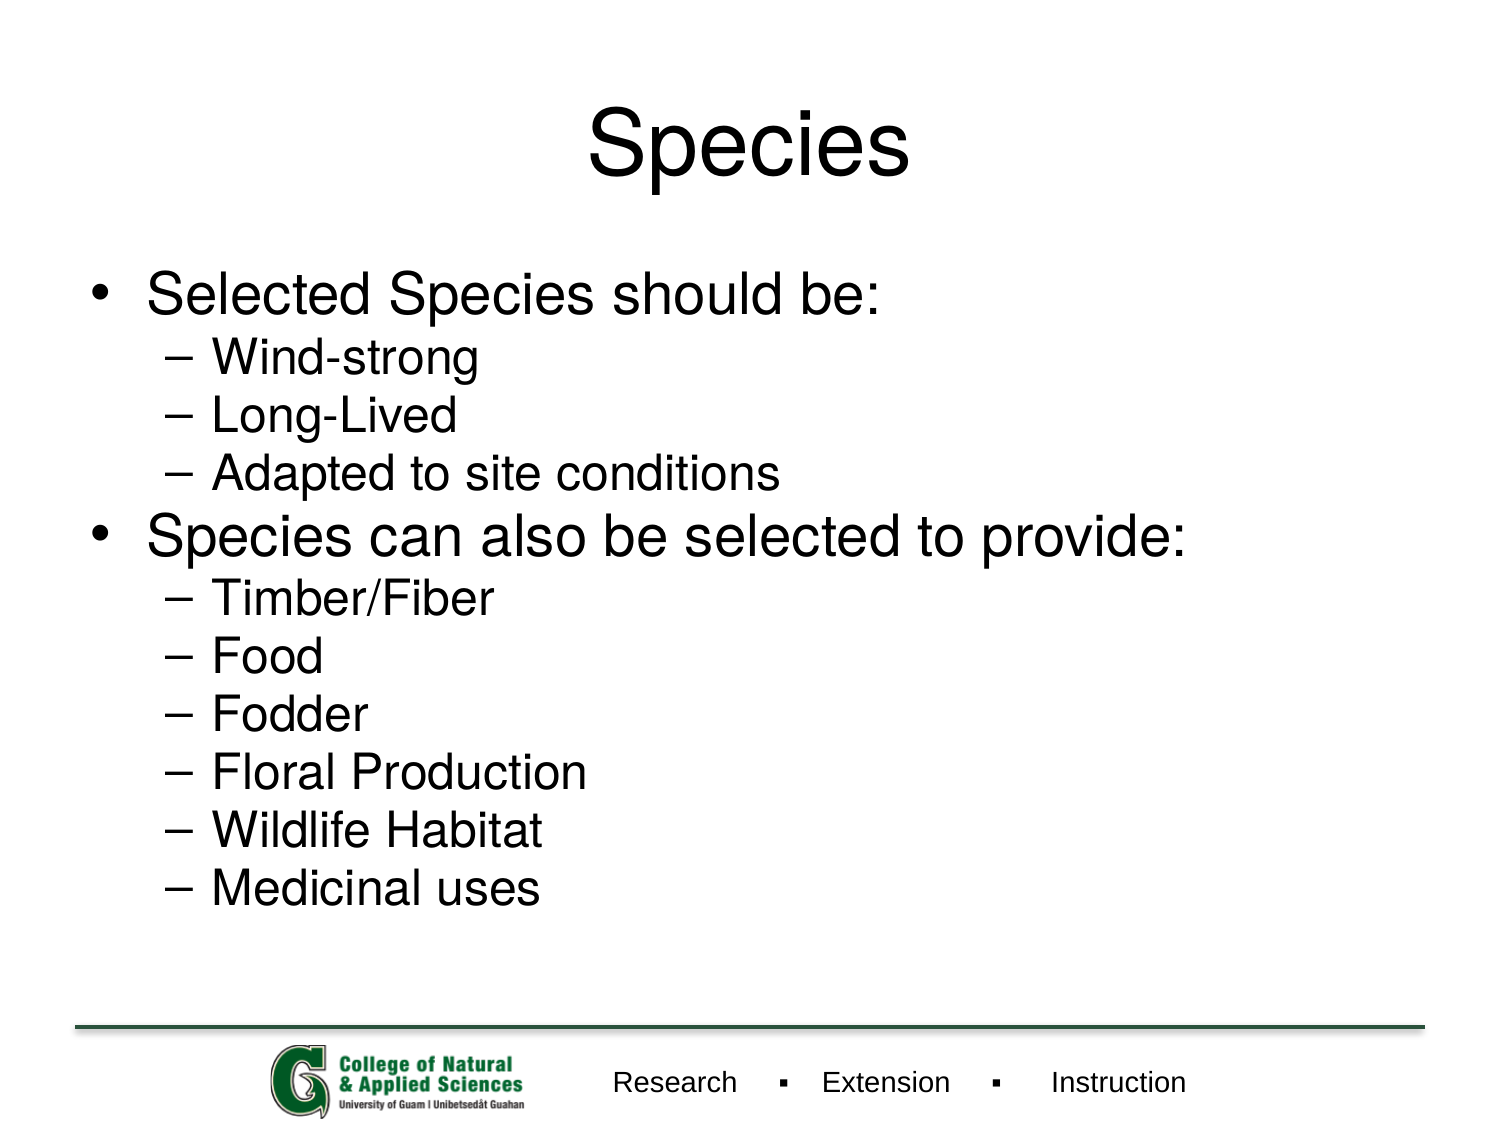

# Species
Selected Species should be:
Wind-strong
Long-Lived
Adapted to site conditions
Species can also be selected to provide:
Timber/Fiber
Food
Fodder
Floral Production
Wildlife Habitat
Medicinal uses